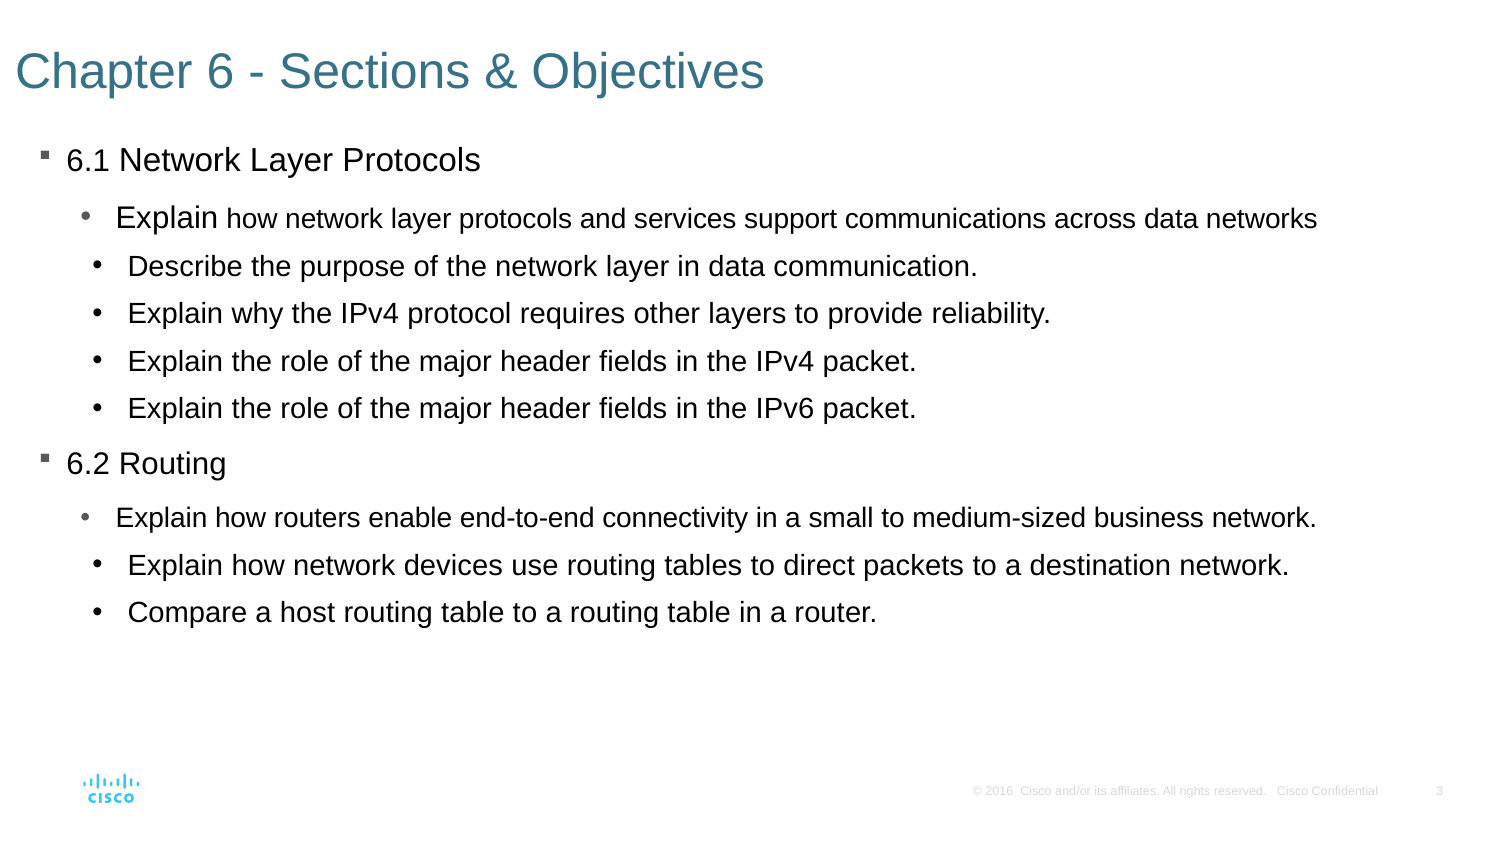

# Chapter 6 - Sections & Objectives
6.1 Network Layer Protocols
Explain how network layer protocols and services support communications across data networks
Describe the purpose of the network layer in data communication.
Explain why the IPv4 protocol requires other layers to provide reliability.
Explain the role of the major header fields in the IPv4 packet.
Explain the role of the major header fields in the IPv6 packet.
6.2 Routing
Explain how routers enable end-to-end connectivity in a small to medium-sized business network.
Explain how network devices use routing tables to direct packets to a destination network.
Compare a host routing table to a routing table in a router.